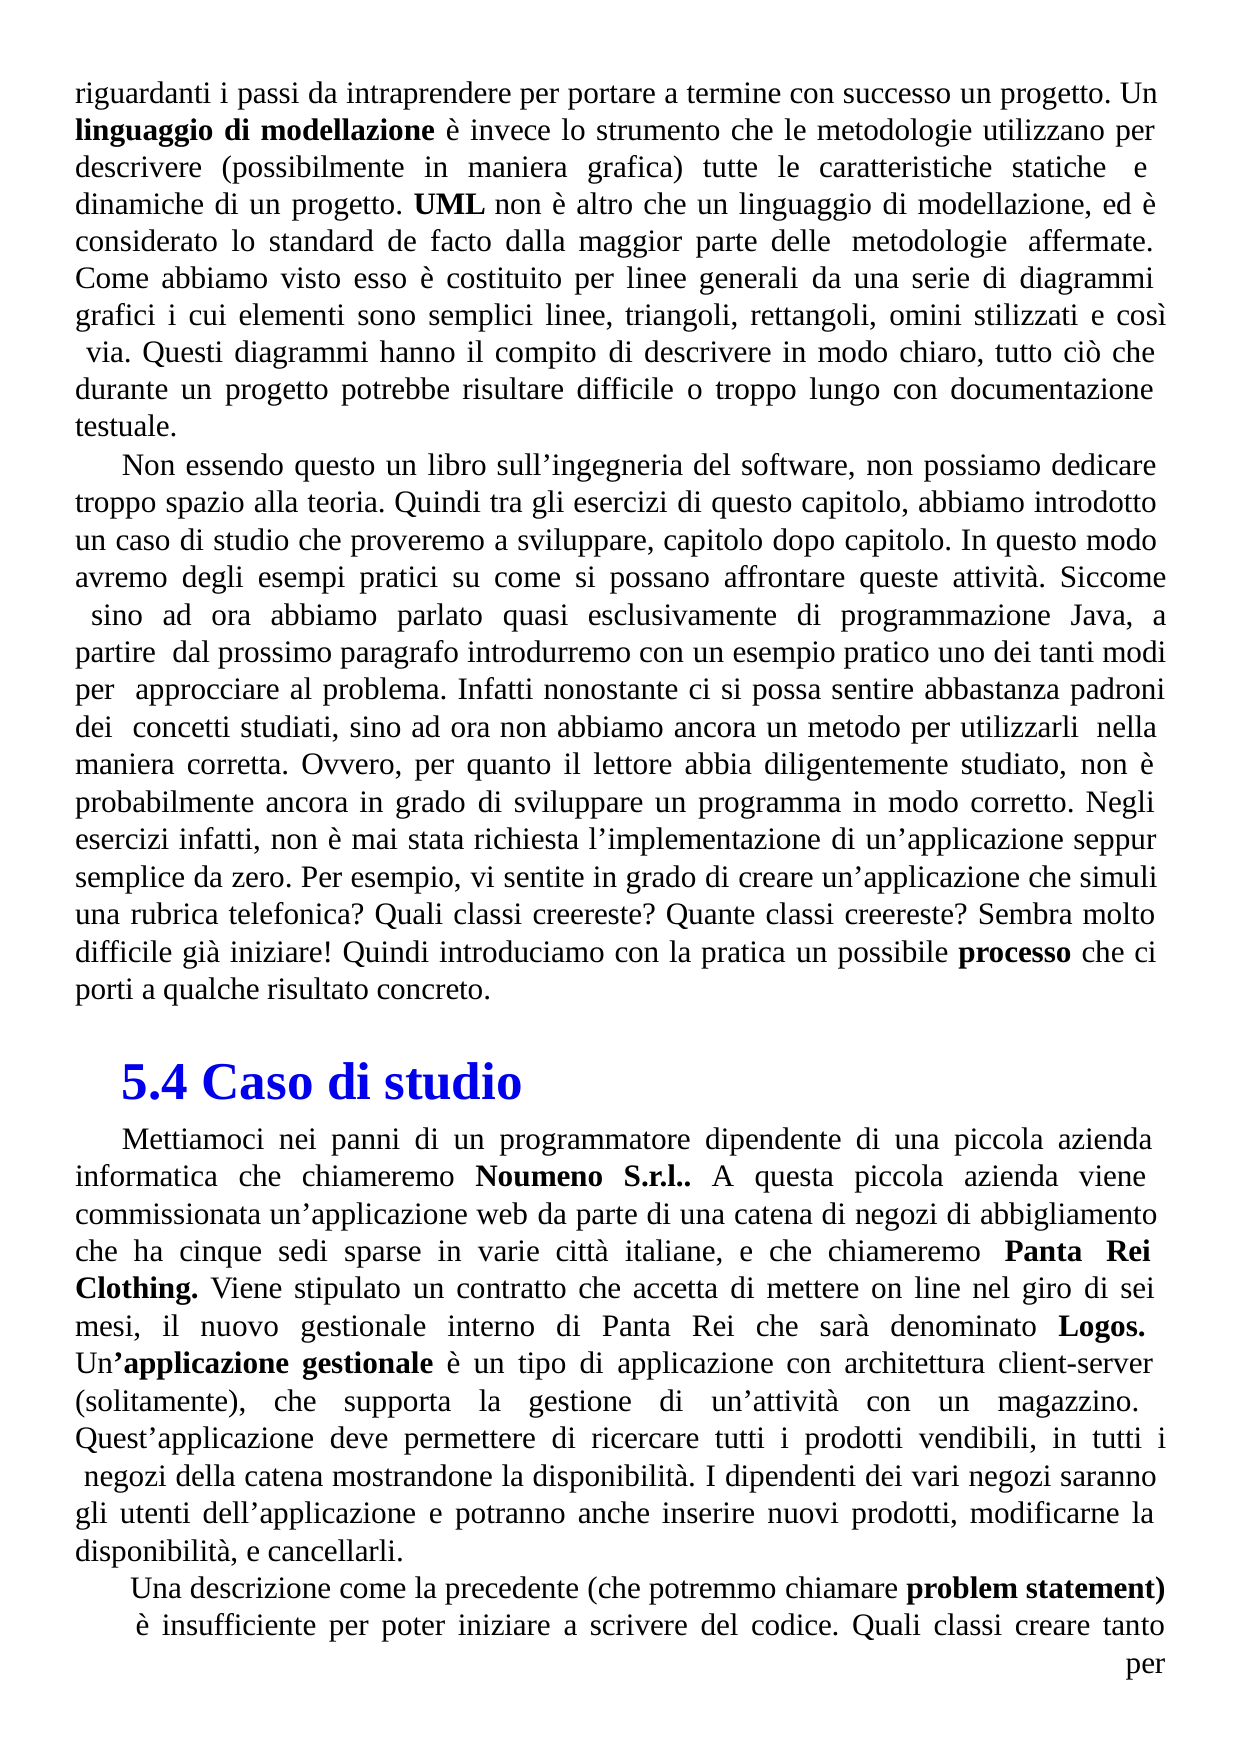

riguardanti i passi da intraprendere per portare a termine con successo un progetto. Un  linguaggio di modellazione è invece lo strumento che le metodologie utilizzano per  descrivere (possibilmente in maniera grafica) tutte le caratteristiche statiche e  dinamiche di un progetto. UML non è altro che un linguaggio di modellazione, ed è  considerato lo standard de facto dalla maggior parte delle metodologie affermate.  Come abbiamo visto esso è costituito per linee generali da una serie di diagrammi  grafici i cui elementi sono semplici linee, triangoli, rettangoli, omini stilizzati e così  via. Questi diagrammi hanno il compito di descrivere in modo chiaro, tutto ciò che  durante un progetto potrebbe risultare difficile o troppo lungo con documentazione  testuale.
Non essendo questo un libro sull’ingegneria del software, non possiamo dedicare  troppo spazio alla teoria. Quindi tra gli esercizi di questo capitolo, abbiamo introdotto  un caso di studio che proveremo a sviluppare, capitolo dopo capitolo. In questo modo  avremo degli esempi pratici su come si possano affrontare queste attività. Siccome  sino ad ora abbiamo parlato quasi esclusivamente di programmazione Java, a partire  dal prossimo paragrafo introdurremo con un esempio pratico uno dei tanti modi per  approcciare al problema. Infatti nonostante ci si possa sentire abbastanza padroni dei  concetti studiati, sino ad ora non abbiamo ancora un metodo per utilizzarli nella  maniera corretta. Ovvero, per quanto il lettore abbia diligentemente studiato, non è  probabilmente ancora in grado di sviluppare un programma in modo corretto. Negli  esercizi infatti, non è mai stata richiesta l’implementazione di un’applicazione seppur  semplice da zero. Per esempio, vi sentite in grado di creare un’applicazione che simuli  una rubrica telefonica? Quali classi creereste? Quante classi creereste? Sembra molto  difficile già iniziare! Quindi introduciamo con la pratica un possibile processo che ci  porti a qualche risultato concreto.

5.4 Caso di studio
Mettiamoci nei panni di un programmatore dipendente di una piccola azienda  informatica che chiameremo Noumeno S.r.l.. A questa piccola azienda viene  commissionata un’applicazione web da parte di una catena di negozi di abbigliamento  che ha cinque sedi sparse in varie città italiane, e che chiameremo Panta Rei  Clothing. Viene stipulato un contratto che accetta di mettere on line nel giro di sei  mesi, il nuovo gestionale interno di Panta Rei che sarà denominato Logos.  Un’applicazione gestionale è un tipo di applicazione con architettura client-server  (solitamente), che supporta la gestione di un’attività con un magazzino.  Quest’applicazione deve permettere di ricercare tutti i prodotti vendibili, in tutti i  negozi della catena mostrandone la disponibilità. I dipendenti dei vari negozi saranno  gli utenti dell’applicazione e potranno anche inserire nuovi prodotti, modificarne la  disponibilità, e cancellarli.
Una descrizione come la precedente (che potremmo chiamare problem statement)
è insufficiente per poter iniziare a scrivere del codice. Quali classi creare tanto per